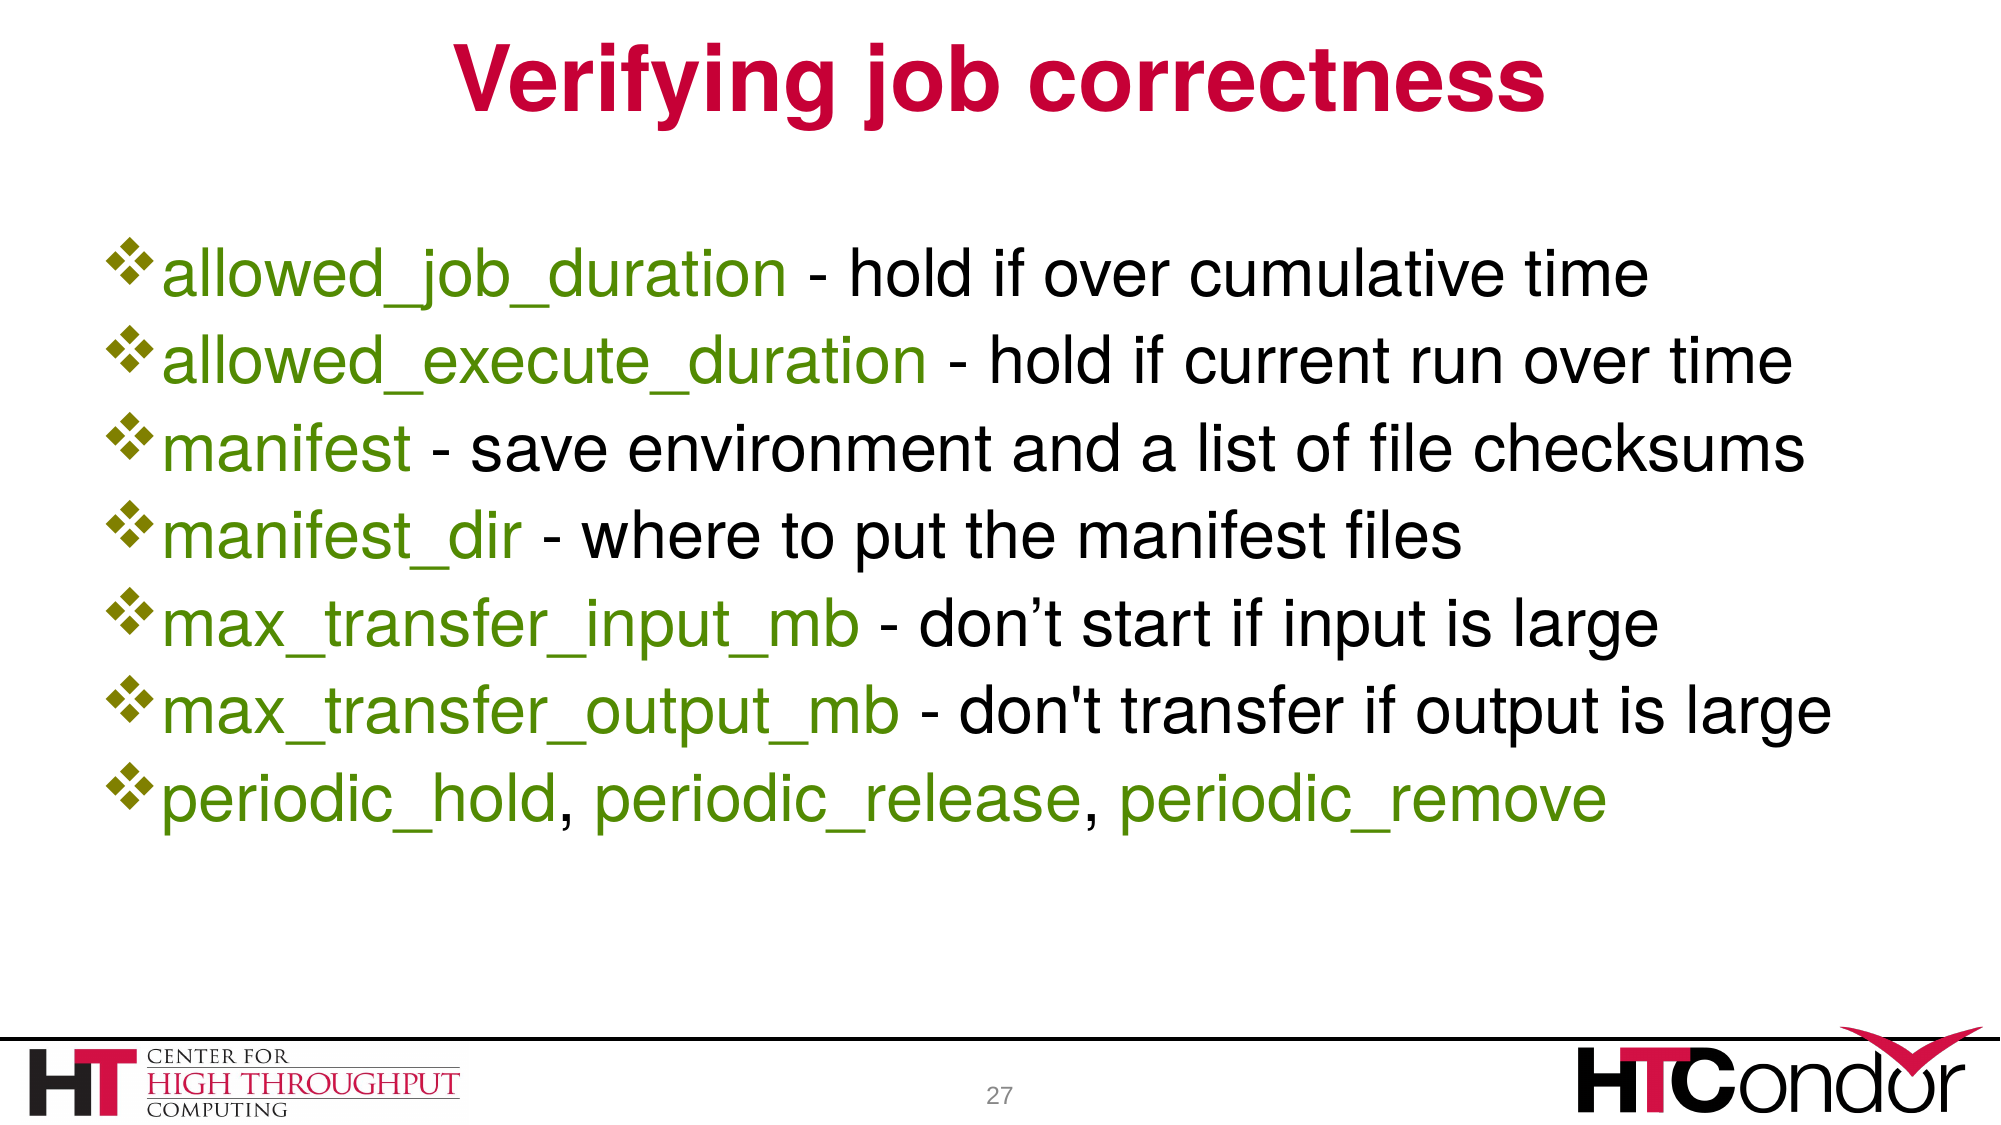

# Verifying job correctness
allowed_job_duration - hold if over cumulative time
allowed_execute_duration - hold if current run over time
manifest - save environment and a list of file checksums
manifest_dir - where to put the manifest files
max_transfer_input_mb - don’t start if input is large
max_transfer_output_mb - don't transfer if output is large
periodic_hold, periodic_release, periodic_remove
27